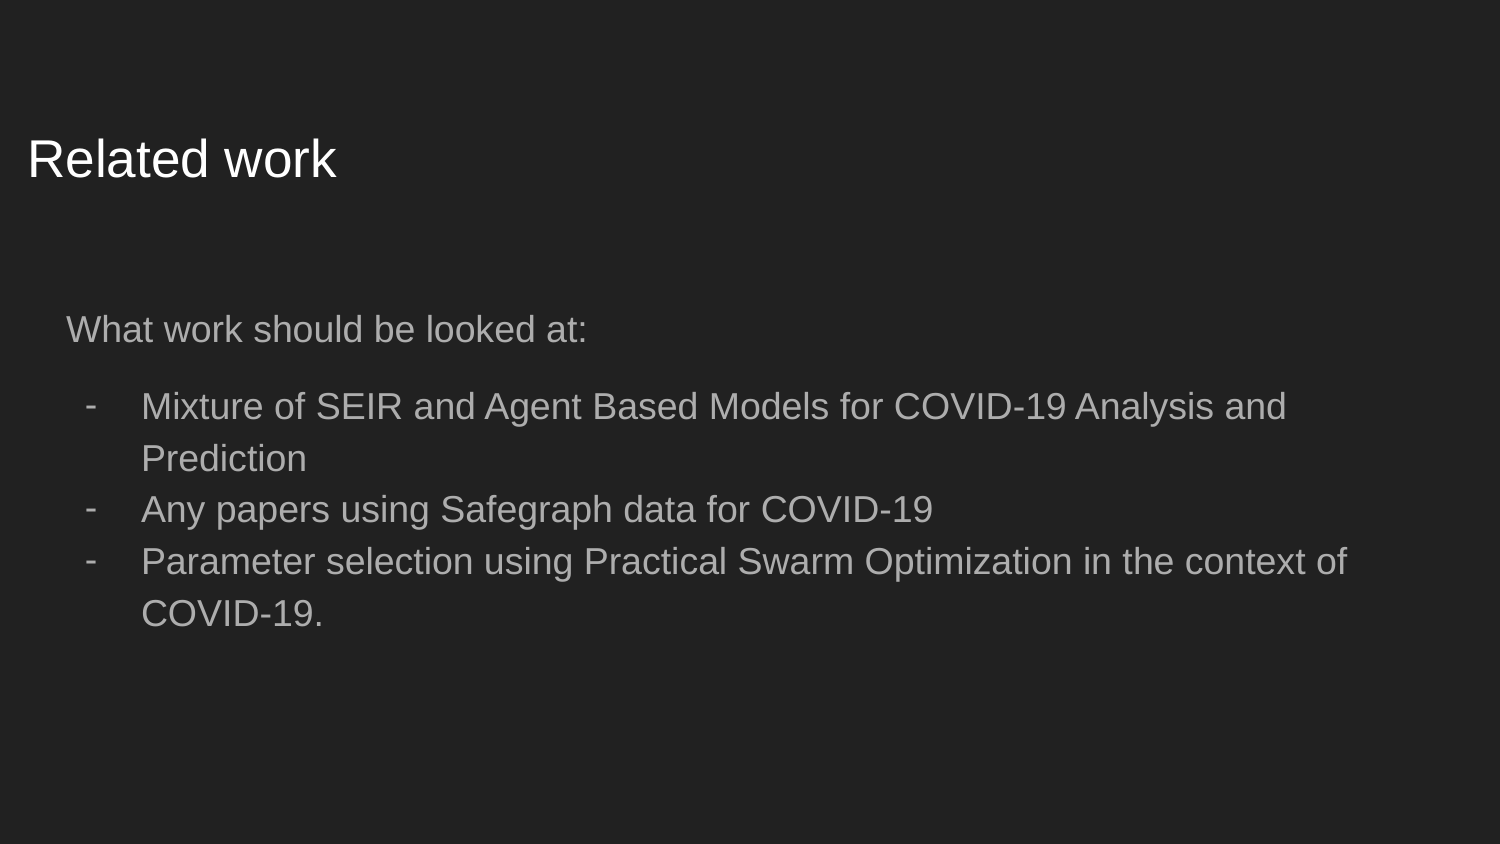

# Related work
What work should be looked at:
Mixture of SEIR and Agent Based Models for COVID-19 Analysis and Prediction
Any papers using Safegraph data for COVID-19
Parameter selection using Practical Swarm Optimization in the context of COVID-19.